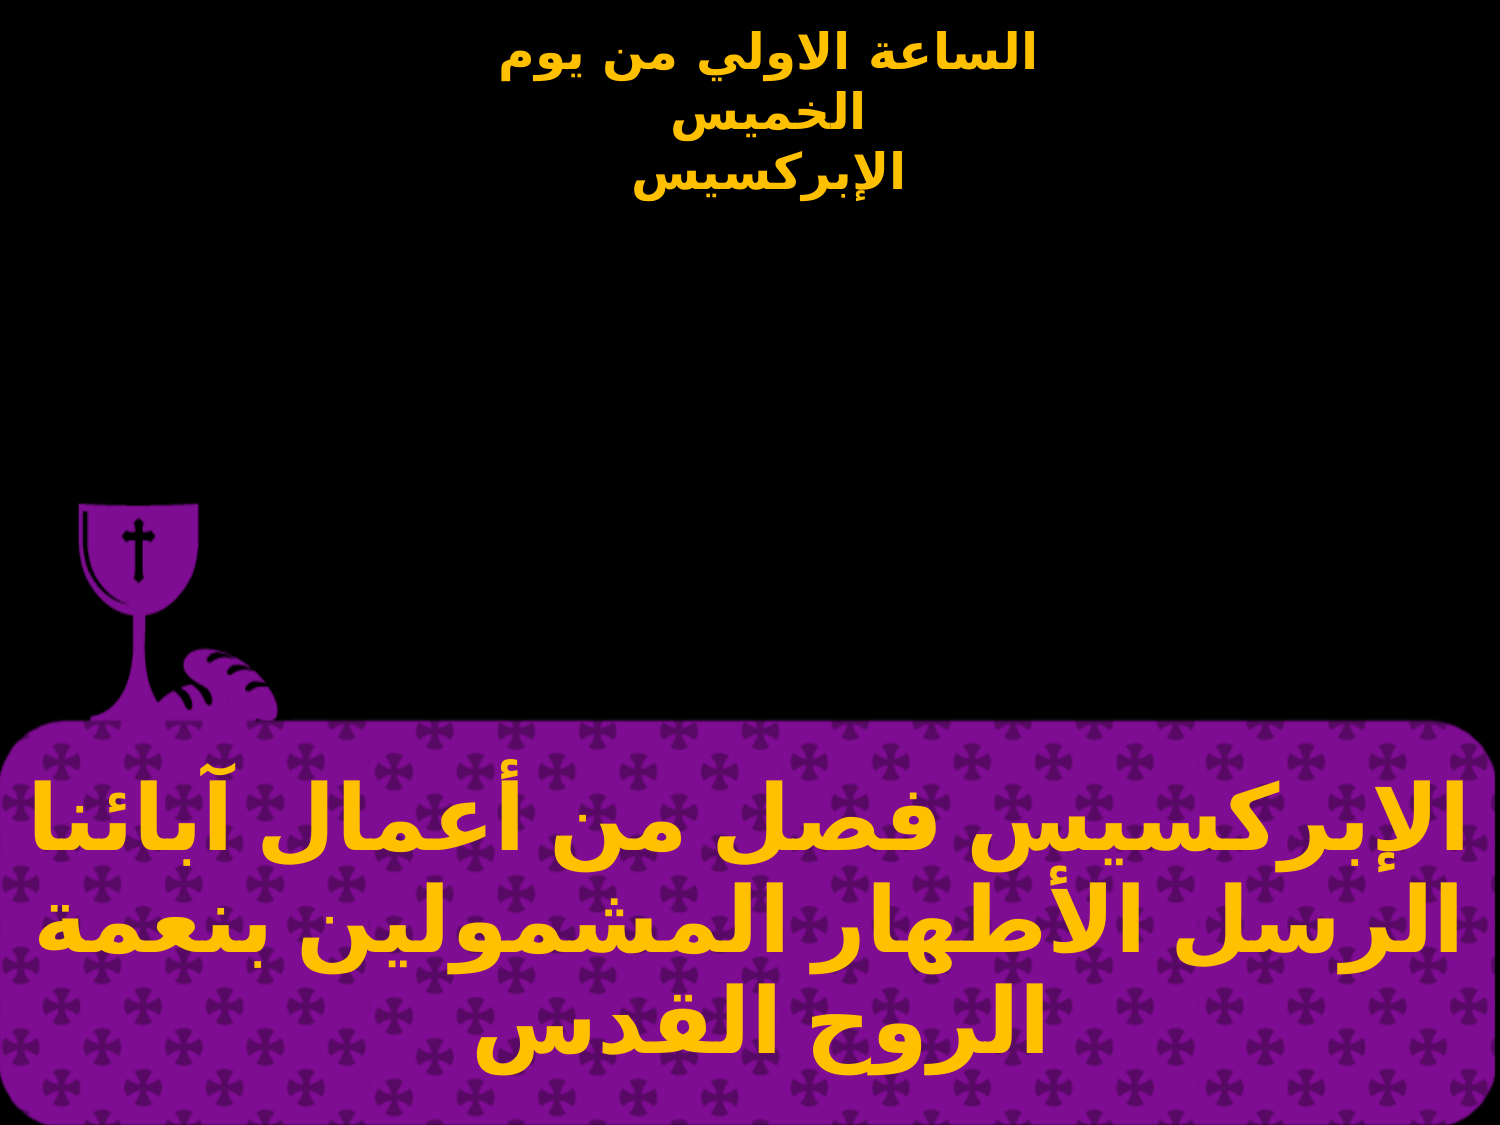

| الإبركسيس فصل من أعمال آبائنا الرسل الأطهار المشمولين بنعمة الروح القدس |
| --- |